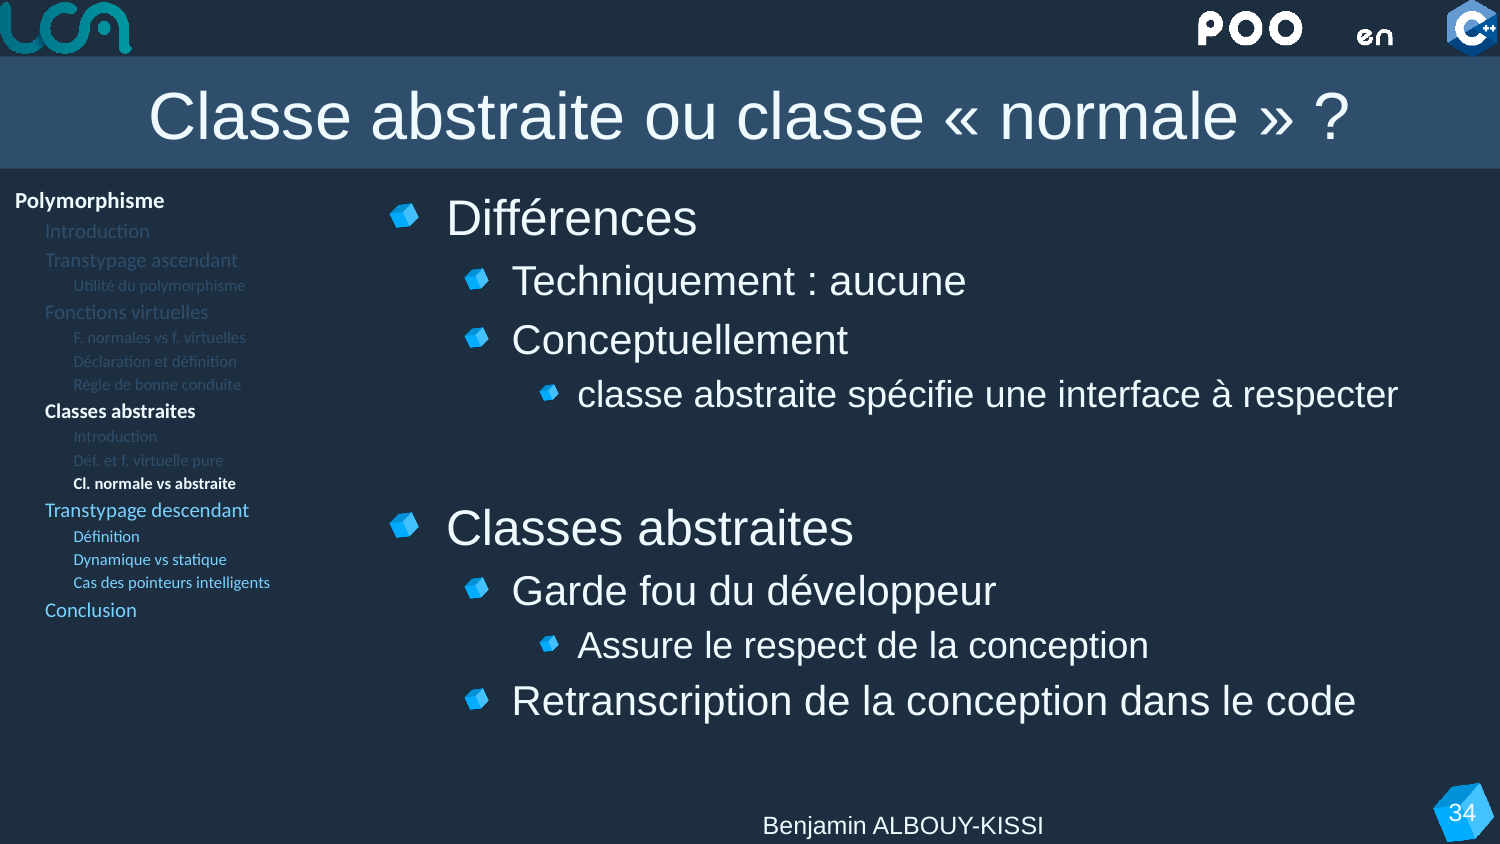

# Classe abstraite ou classe « normale » ?
Polymorphisme
Introduction
Transtypage ascendant
Utilité du polymorphisme
Fonctions virtuelles
F. normales vs f. virtuelles
Déclaration et définition
Règle de bonne conduite
Classes abstraites
Introduction
Déf. et f. virtuelle pure
Cl. normale vs abstraite
Transtypage descendant
Définition
Dynamique vs statique
Cas des pointeurs intelligents
Conclusion

Différences
Techniquement : aucune
Conceptuellement
classe abstraite spécifie une interface à respecter

Classes abstraites
Garde fou du développeur
Assure le respect de la conception
Retranscription de la conception dans le code

34
Benjamin ALBOUY-KISSI